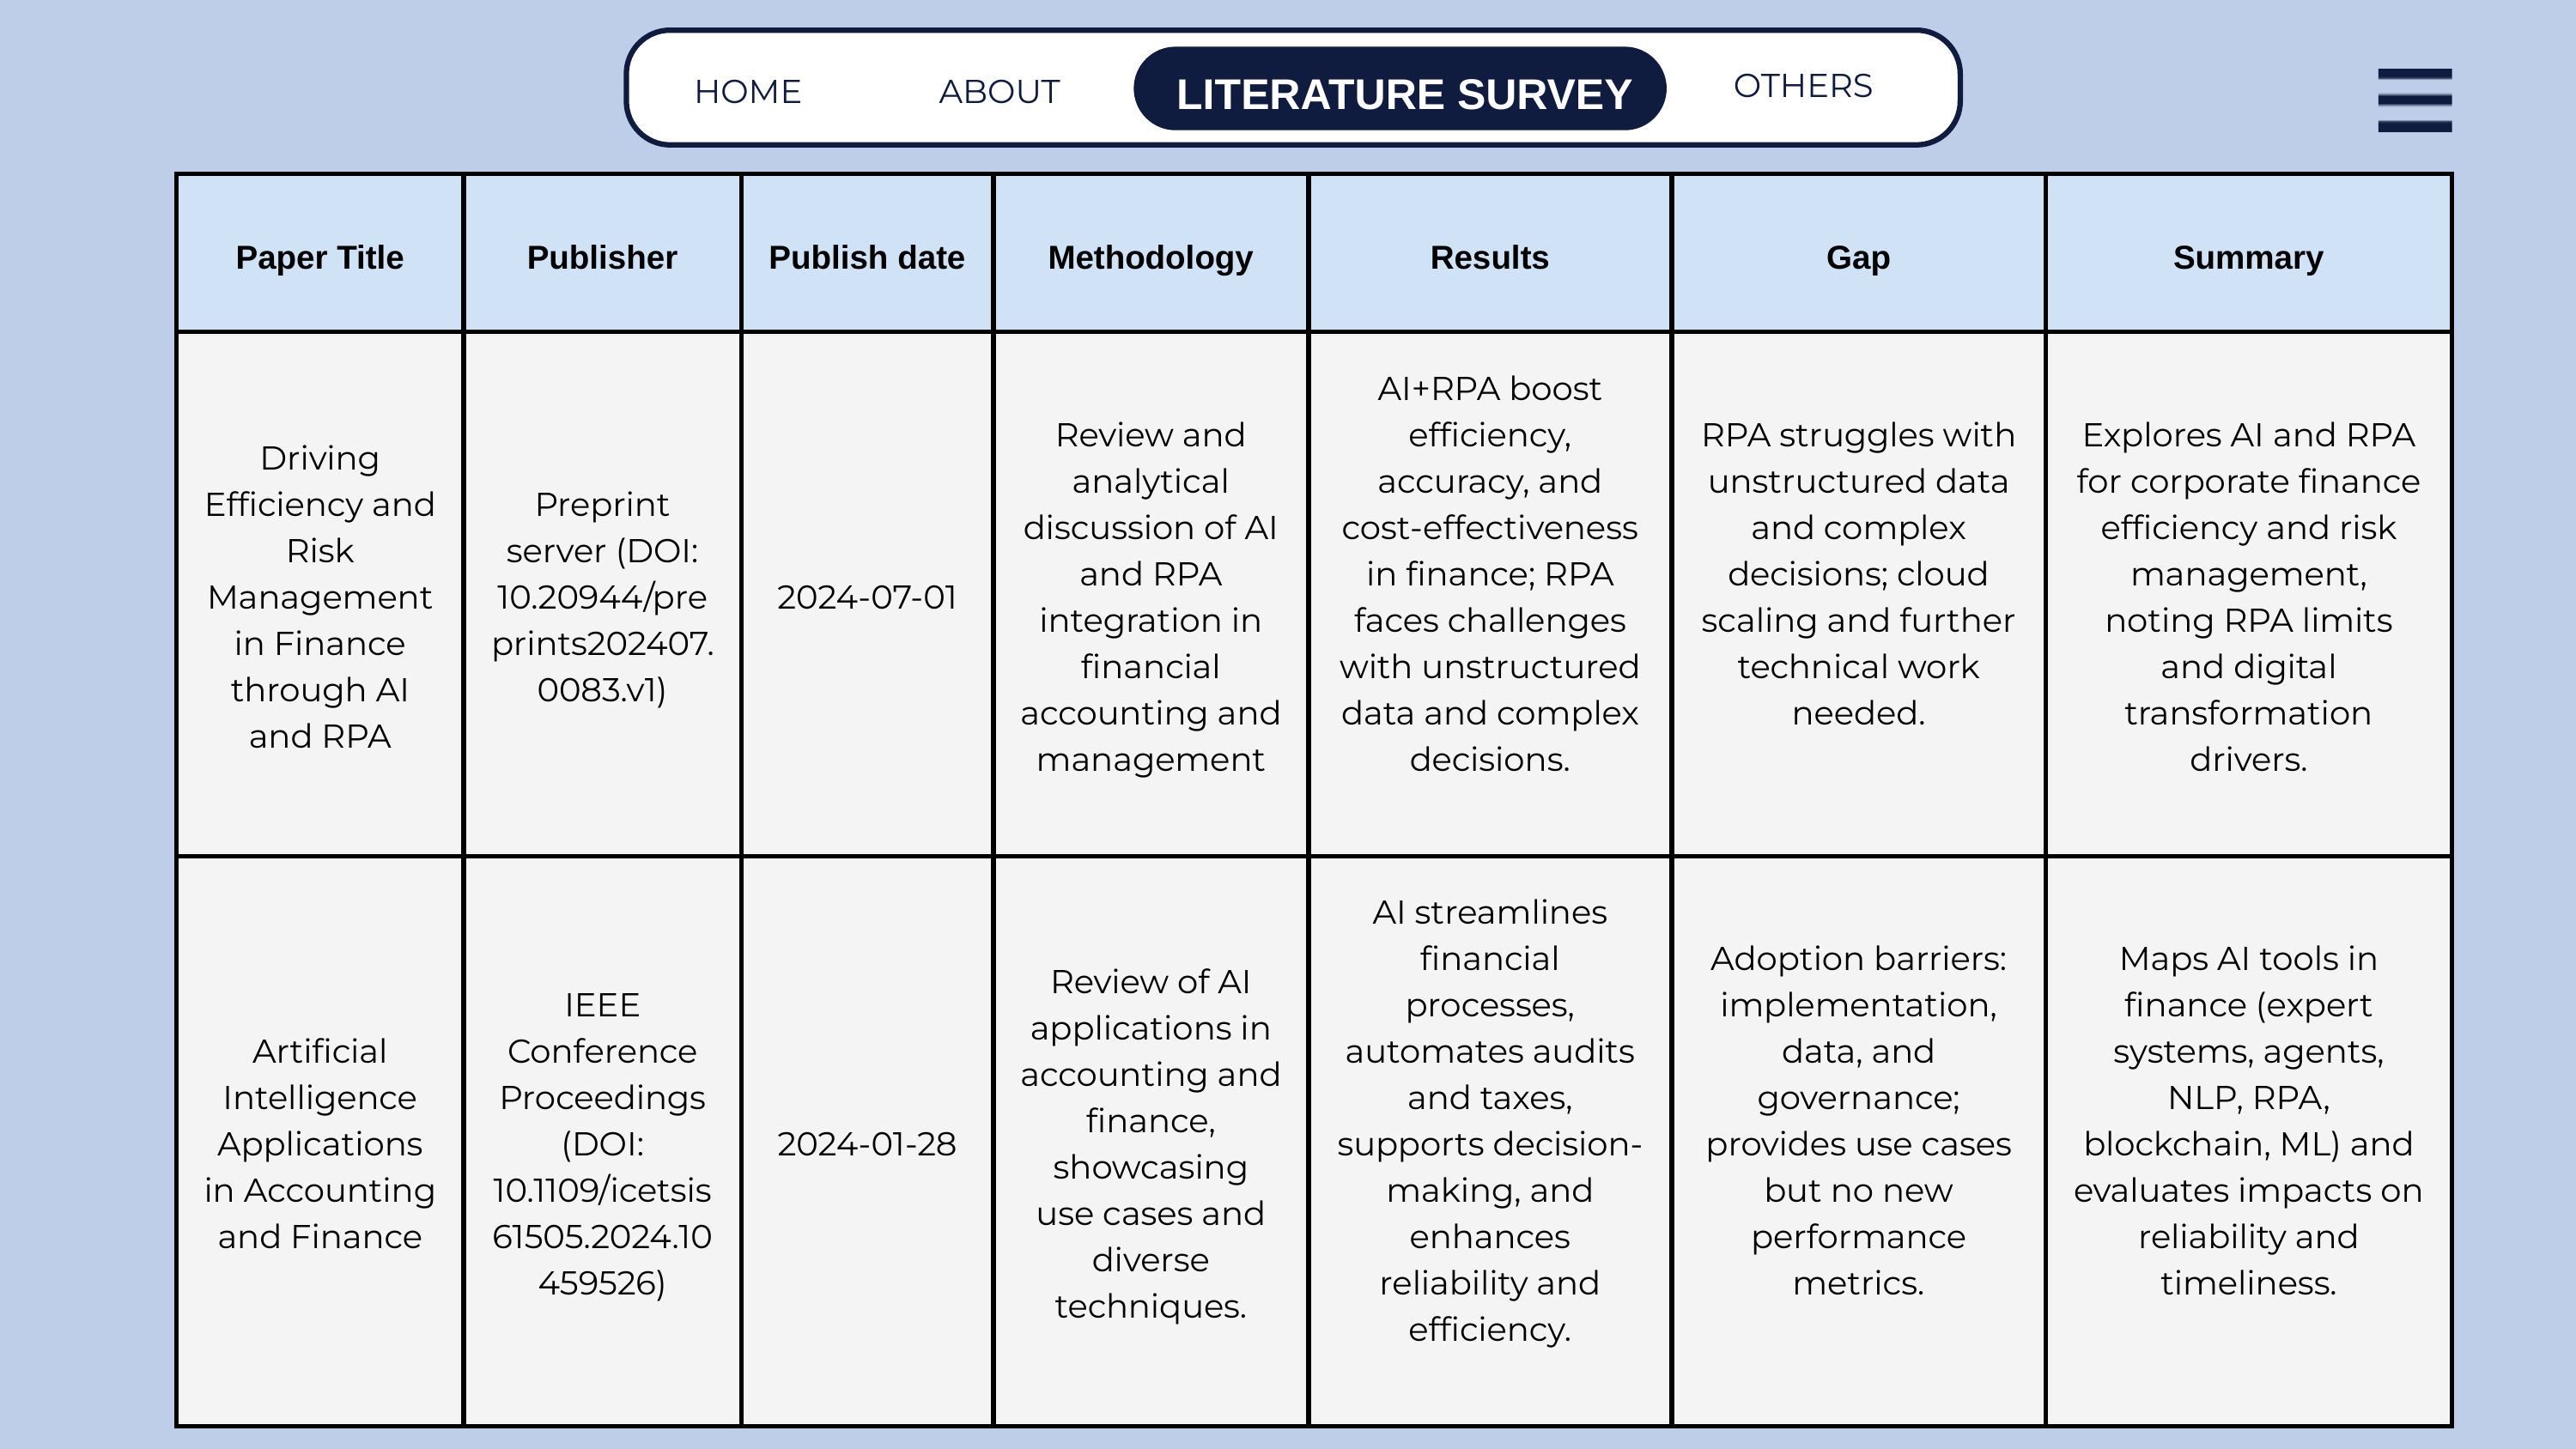

LITERATURE SURVEY
OTHERS
HOME
ABOUT

| Paper Title | Publisher | Publish date | Methodology | Results | Gap | Summary |
| --- | --- | --- | --- | --- | --- | --- |
| Driving Efficiency and Risk Management in Finance through AI and RPA | Preprint server (DOI: 10.20944/preprints202407.0083.v1) | 2024-07-01 | Review and analytical discussion of AI and RPA integration in financial accounting and management | AI+RPA boost efficiency, accuracy, and cost-effectiveness in finance; RPA faces challenges with unstructured data and complex decisions. | RPA struggles with unstructured data and complex decisions; cloud scaling and further technical work needed. | Explores AI and RPA for corporate finance efficiency and risk management, noting RPA limits and digital transformation drivers. |
| Artificial Intelligence Applications in Accounting and Finance | IEEE Conference Proceedings (DOI: 10.1109/icetsis61505.2024.10459526) | 2024-01-28 | Review of AI applications in accounting and finance, showcasing use cases and diverse techniques. | AI streamlines financial processes, automates audits and taxes, supports decision-making, and enhances reliability and efficiency. | Adoption barriers: implementation, data, and governance; provides use cases but no new performance metrics. | Maps AI tools in finance (expert systems, agents, NLP, RPA, blockchain, ML) and evaluates impacts on reliability and timeliness. |